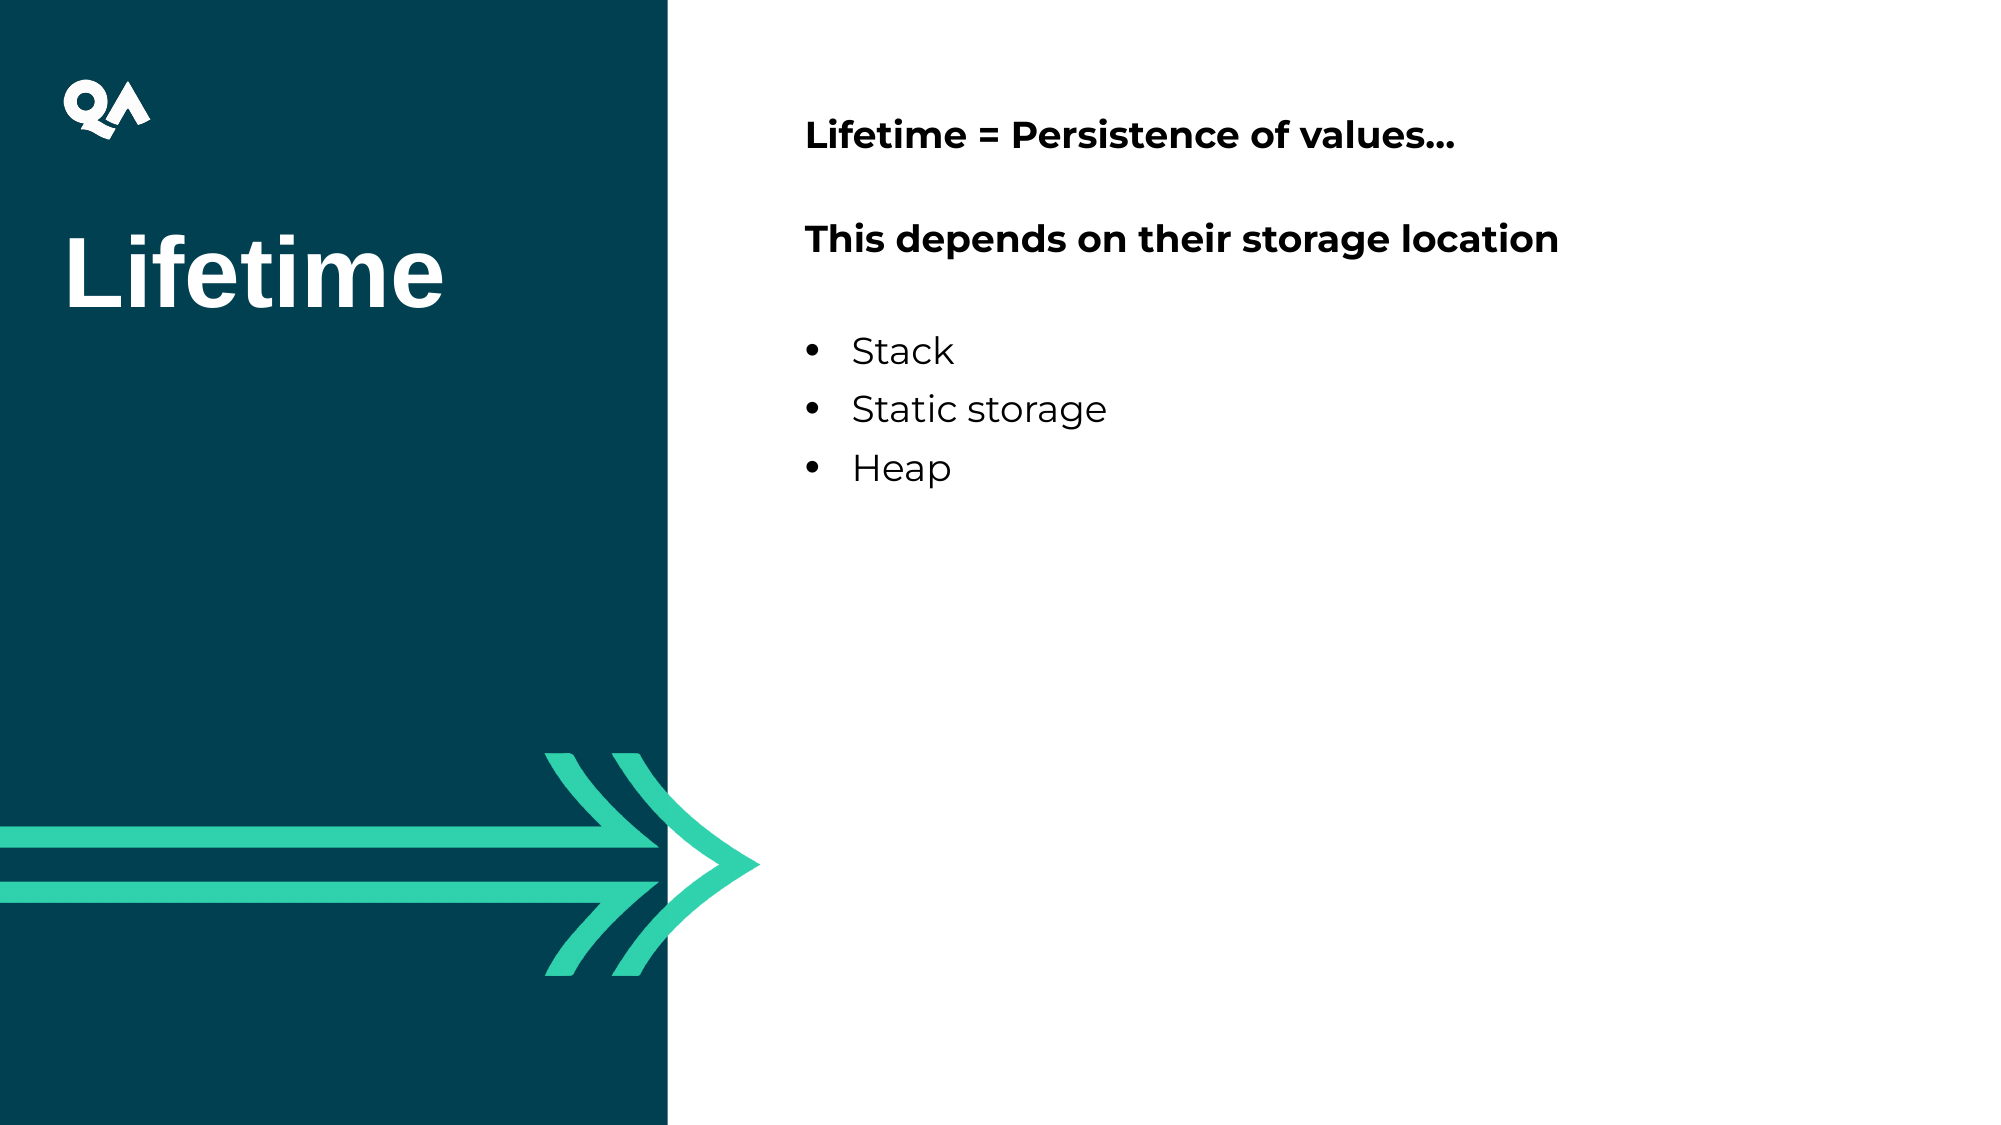

Lifetime = Persistence of values…
This depends on their storage location

Stack
Static storage
Heap

Lifetime